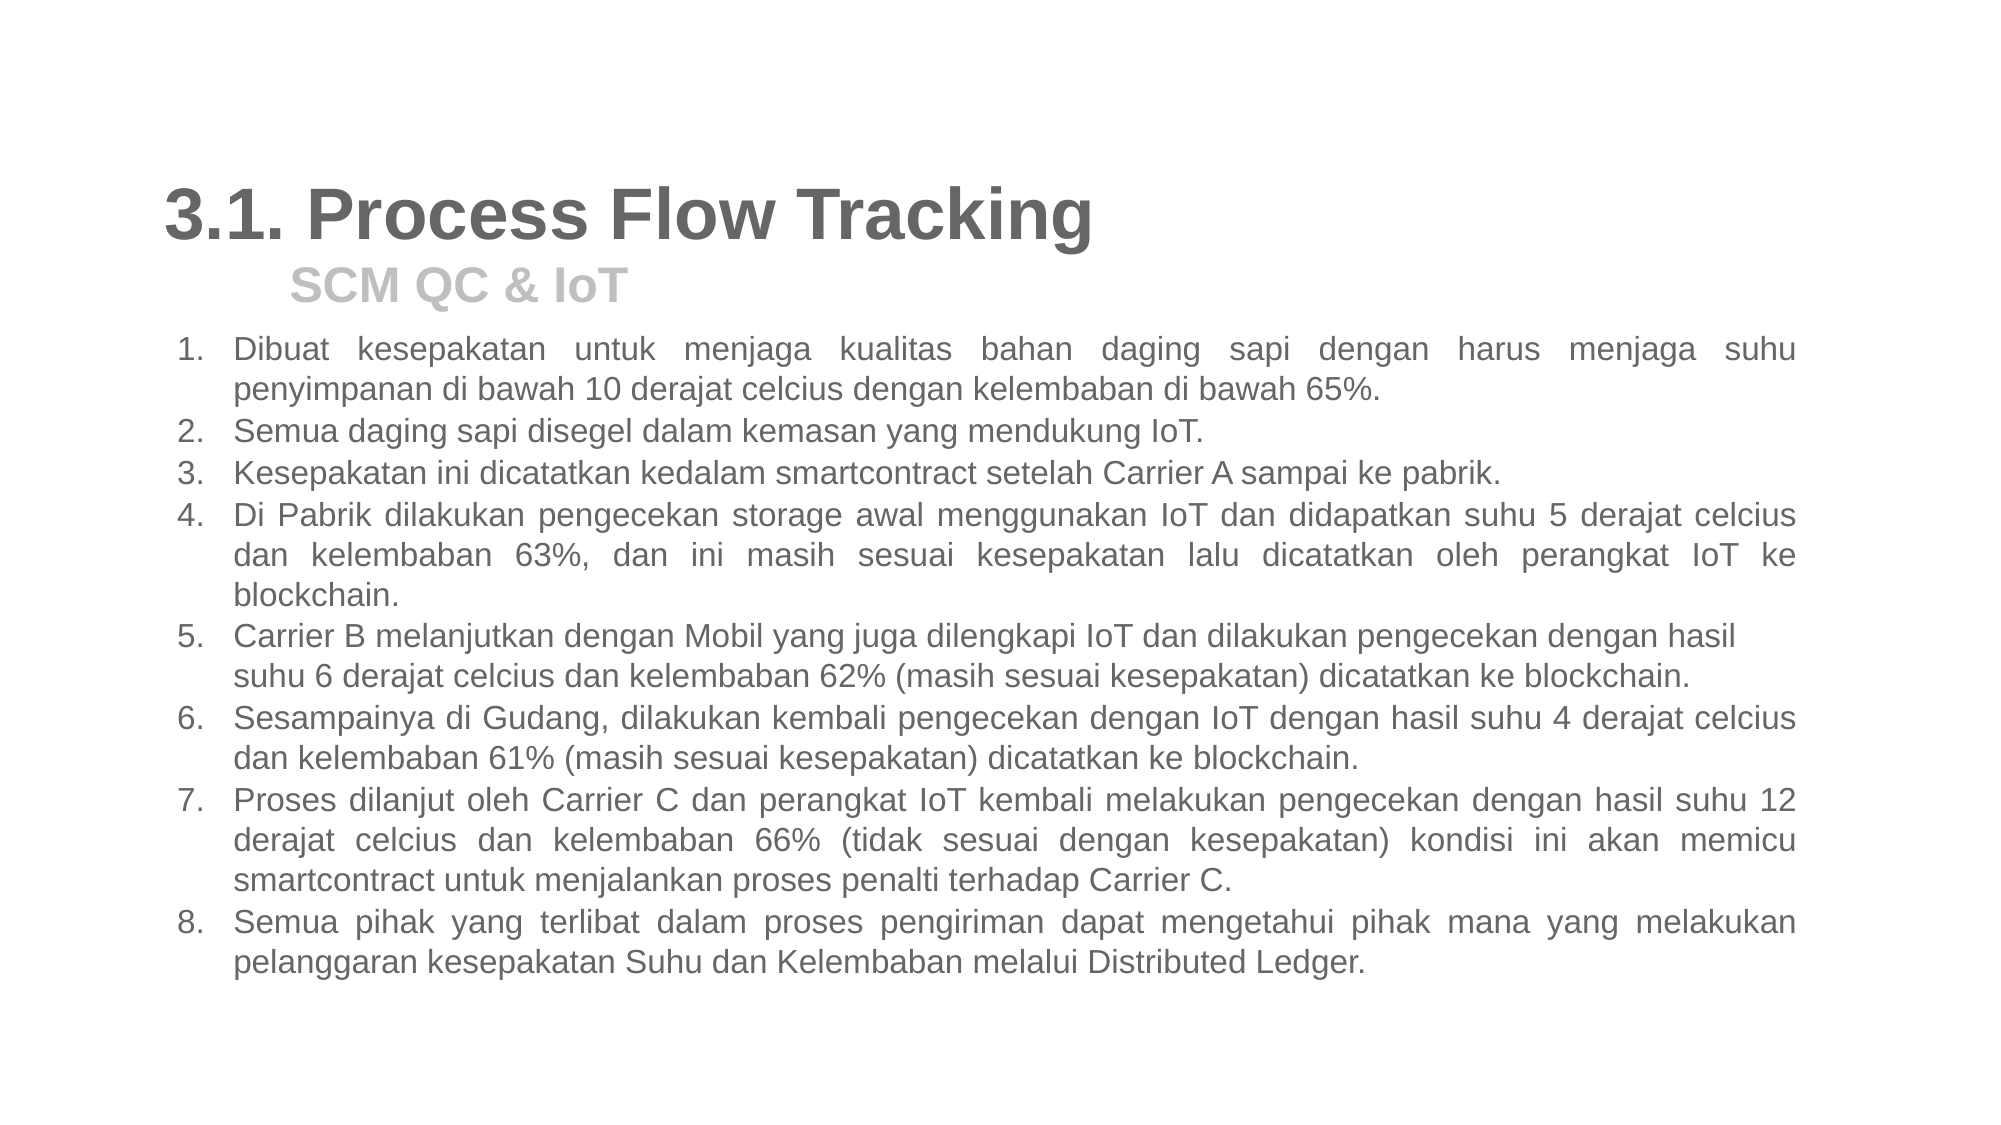

3.1. Process Flow Tracking
SCM QC & IoT
Dibuat kesepakatan untuk menjaga kualitas bahan daging sapi dengan harus menjaga suhu penyimpanan di bawah 10 derajat celcius dengan kelembaban di bawah 65%.
Semua daging sapi disegel dalam kemasan yang mendukung IoT.
Kesepakatan ini dicatatkan kedalam smartcontract setelah Carrier A sampai ke pabrik.
Di Pabrik dilakukan pengecekan storage awal menggunakan IoT dan didapatkan suhu 5 derajat celcius dan kelembaban 63%, dan ini masih sesuai kesepakatan lalu dicatatkan oleh perangkat IoT ke blockchain.
Carrier B melanjutkan dengan Mobil yang juga dilengkapi IoT dan dilakukan pengecekan dengan hasil suhu 6 derajat celcius dan kelembaban 62% (masih sesuai kesepakatan) dicatatkan ke blockchain.
Sesampainya di Gudang, dilakukan kembali pengecekan dengan IoT dengan hasil suhu 4 derajat celcius dan kelembaban 61% (masih sesuai kesepakatan) dicatatkan ke blockchain.
Proses dilanjut oleh Carrier C dan perangkat IoT kembali melakukan pengecekan dengan hasil suhu 12 derajat celcius dan kelembaban 66% (tidak sesuai dengan kesepakatan) kondisi ini akan memicu smartcontract untuk menjalankan proses penalti terhadap Carrier C.
Semua pihak yang terlibat dalam proses pengiriman dapat mengetahui pihak mana yang melakukan pelanggaran kesepakatan Suhu dan Kelembaban melalui Distributed Ledger.